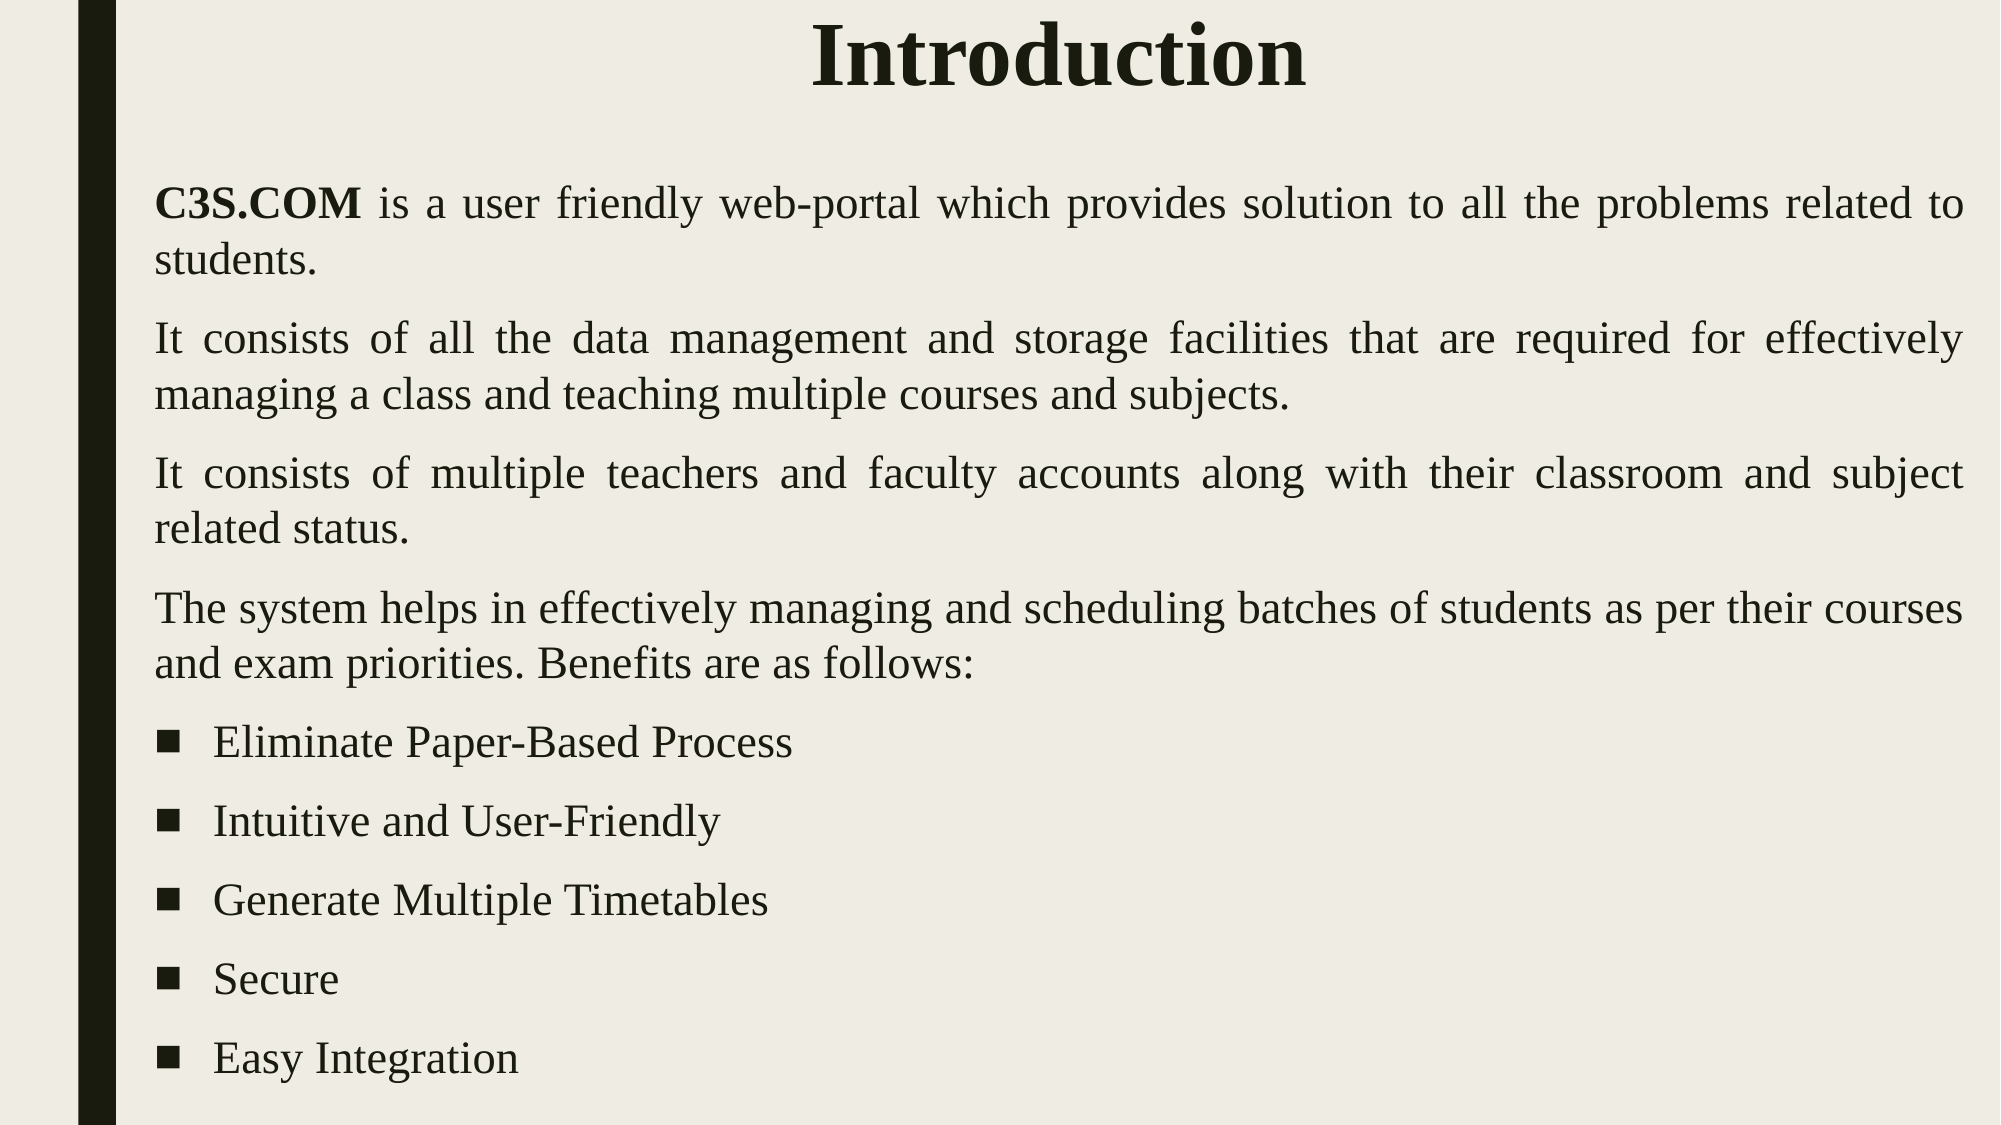

# Introduction
C3S.COM is a user friendly web-portal which provides solution to all the problems related to students.
It consists of all the data management and storage facilities that are required for effectively managing a class and teaching multiple courses and subjects.
It consists of multiple teachers and faculty accounts along with their classroom and subject related status.
The system helps in effectively managing and scheduling batches of students as per their courses and exam priorities. Benefits are as follows:
Eliminate Paper-Based Process
Intuitive and User-Friendly
Generate Multiple Timetables
Secure
Easy Integration